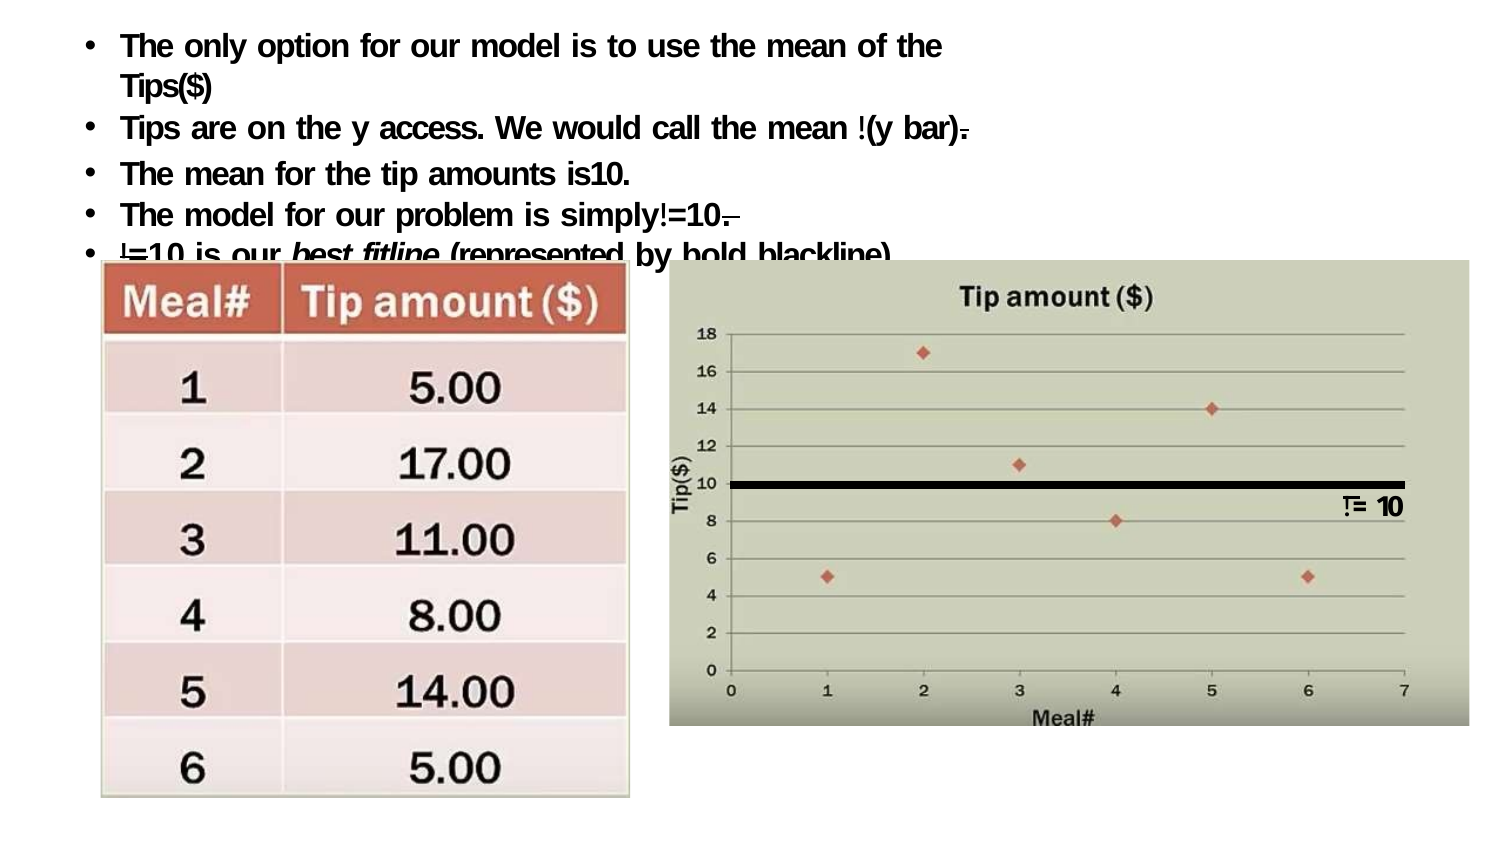

The only option for our model is to use the mean of the Tips($)
Tips are on the y access. We would call the mean !(y bar).
The mean for the tip amounts is10.
The model for our problem is simply!=10.
!=10 is our best fitline (represented by bold blackline).

!= 10